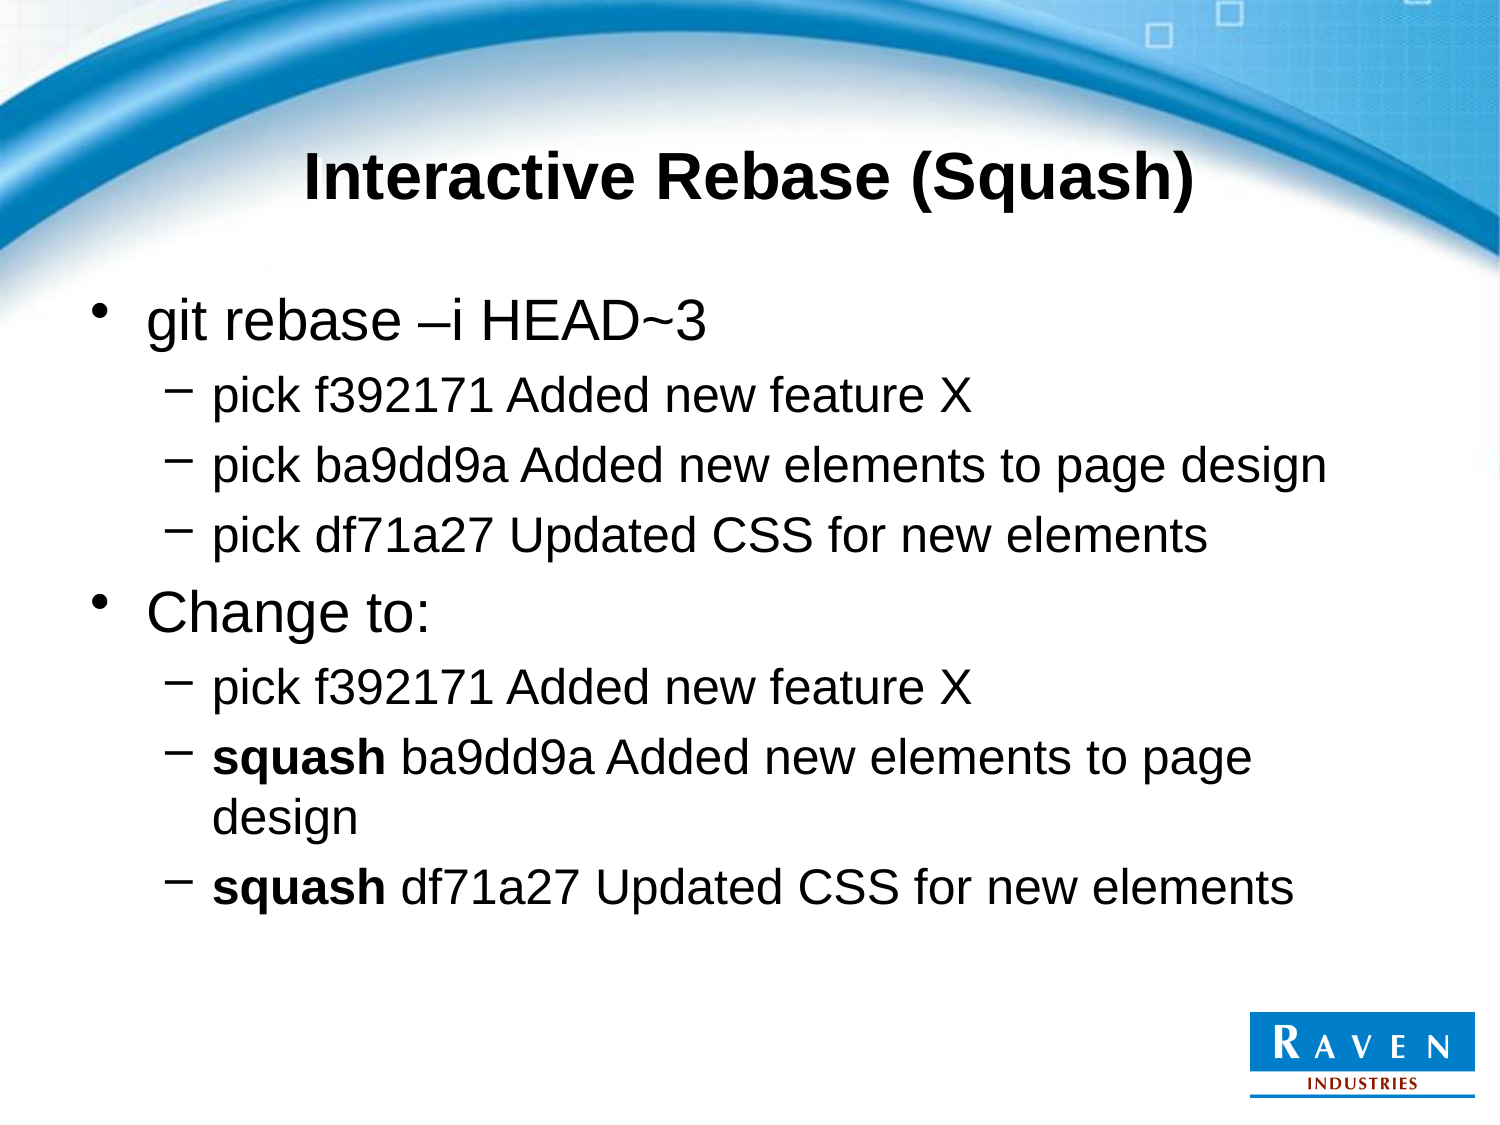

# Interactive Rebase (Squash)
git rebase –i HEAD~3
pick f392171 Added new feature X
pick ba9dd9a Added new elements to page design
pick df71a27 Updated CSS for new elements
Change to:
pick f392171 Added new feature X
squash ba9dd9a Added new elements to page design
squash df71a27 Updated CSS for new elements